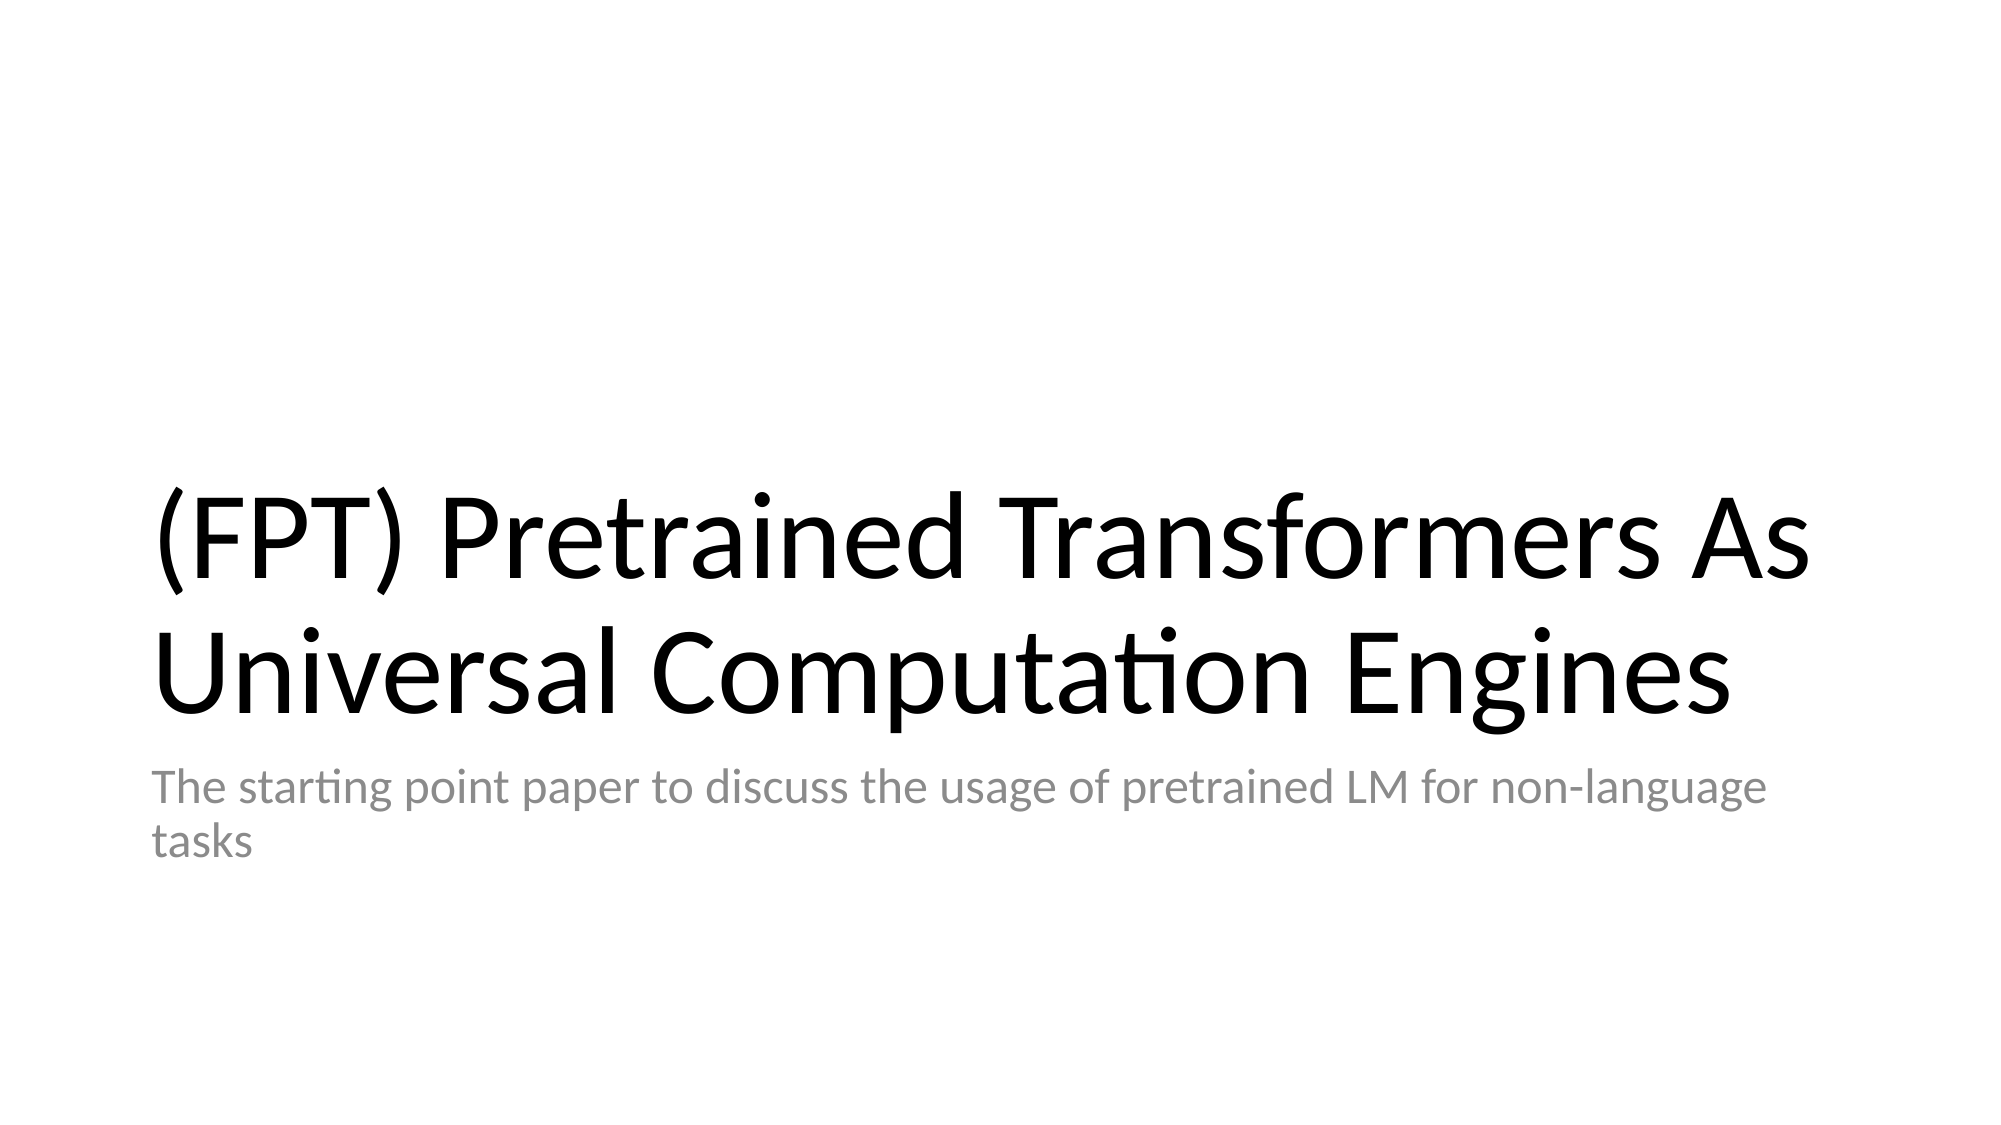

# (FPT) Pretrained Transformers As Universal Computation Engines
The starting point paper to discuss the usage of pretrained LM for non-language tasks